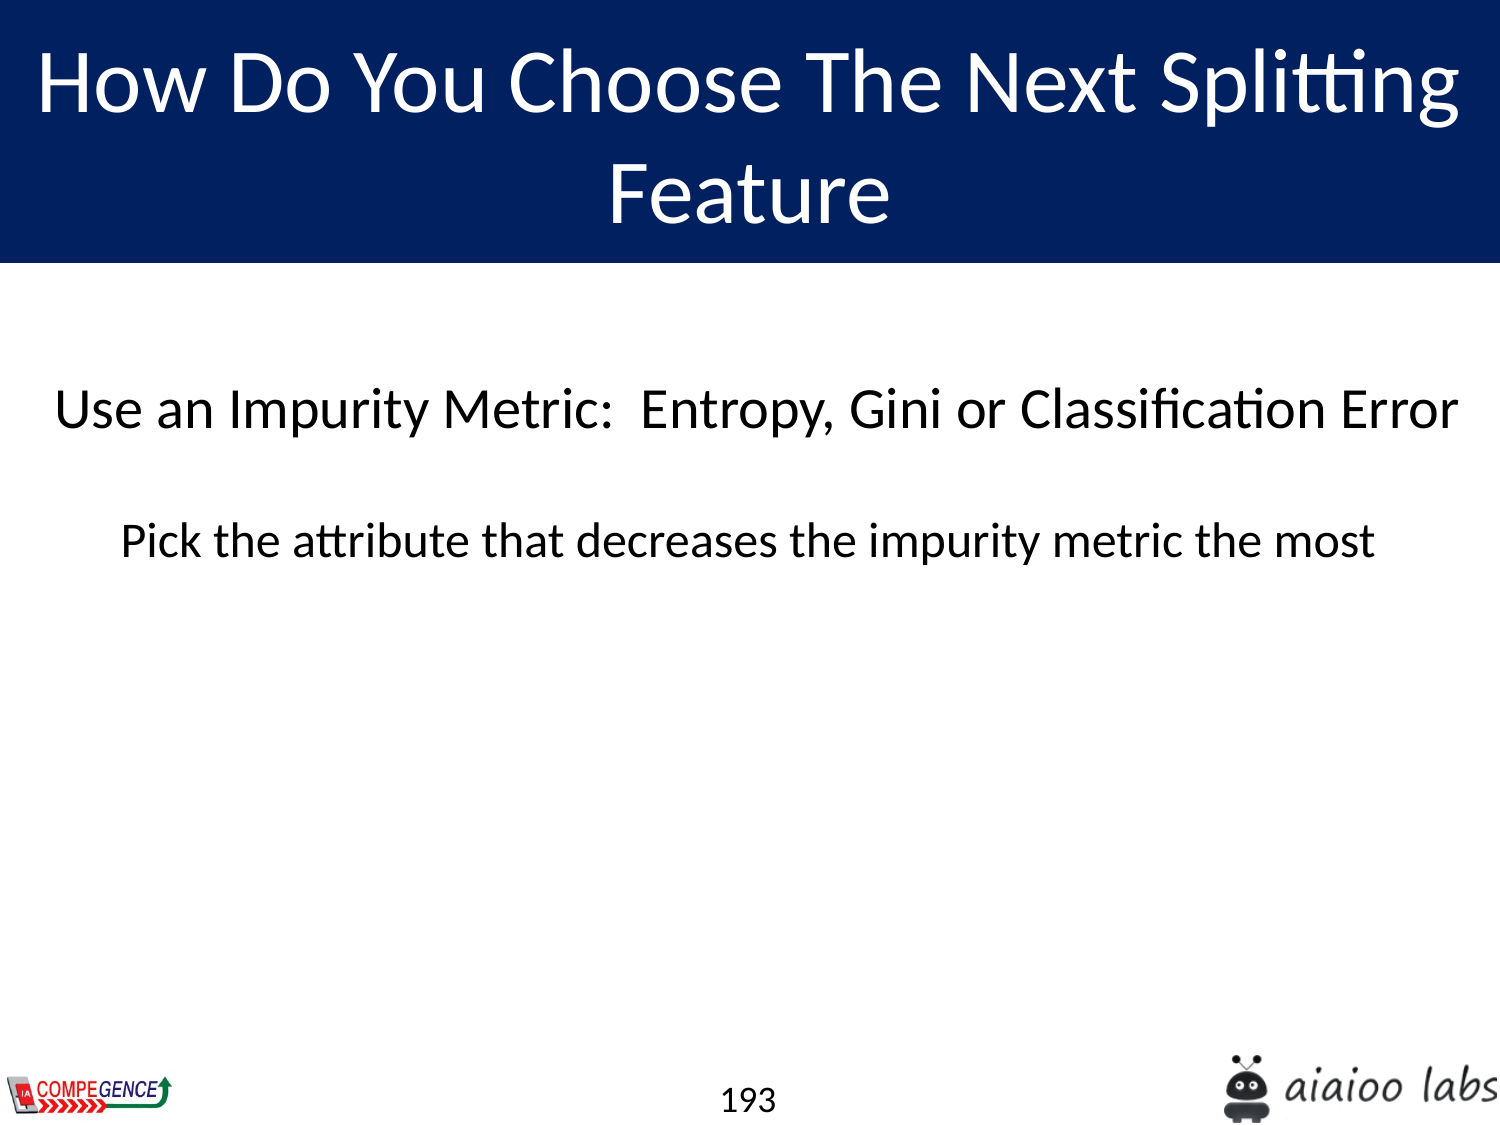

How Do You Choose The Next Splitting Feature
Use an Impurity Metric:  Entropy, Gini or Classification Error
Pick the attribute that decreases the impurity metric the most